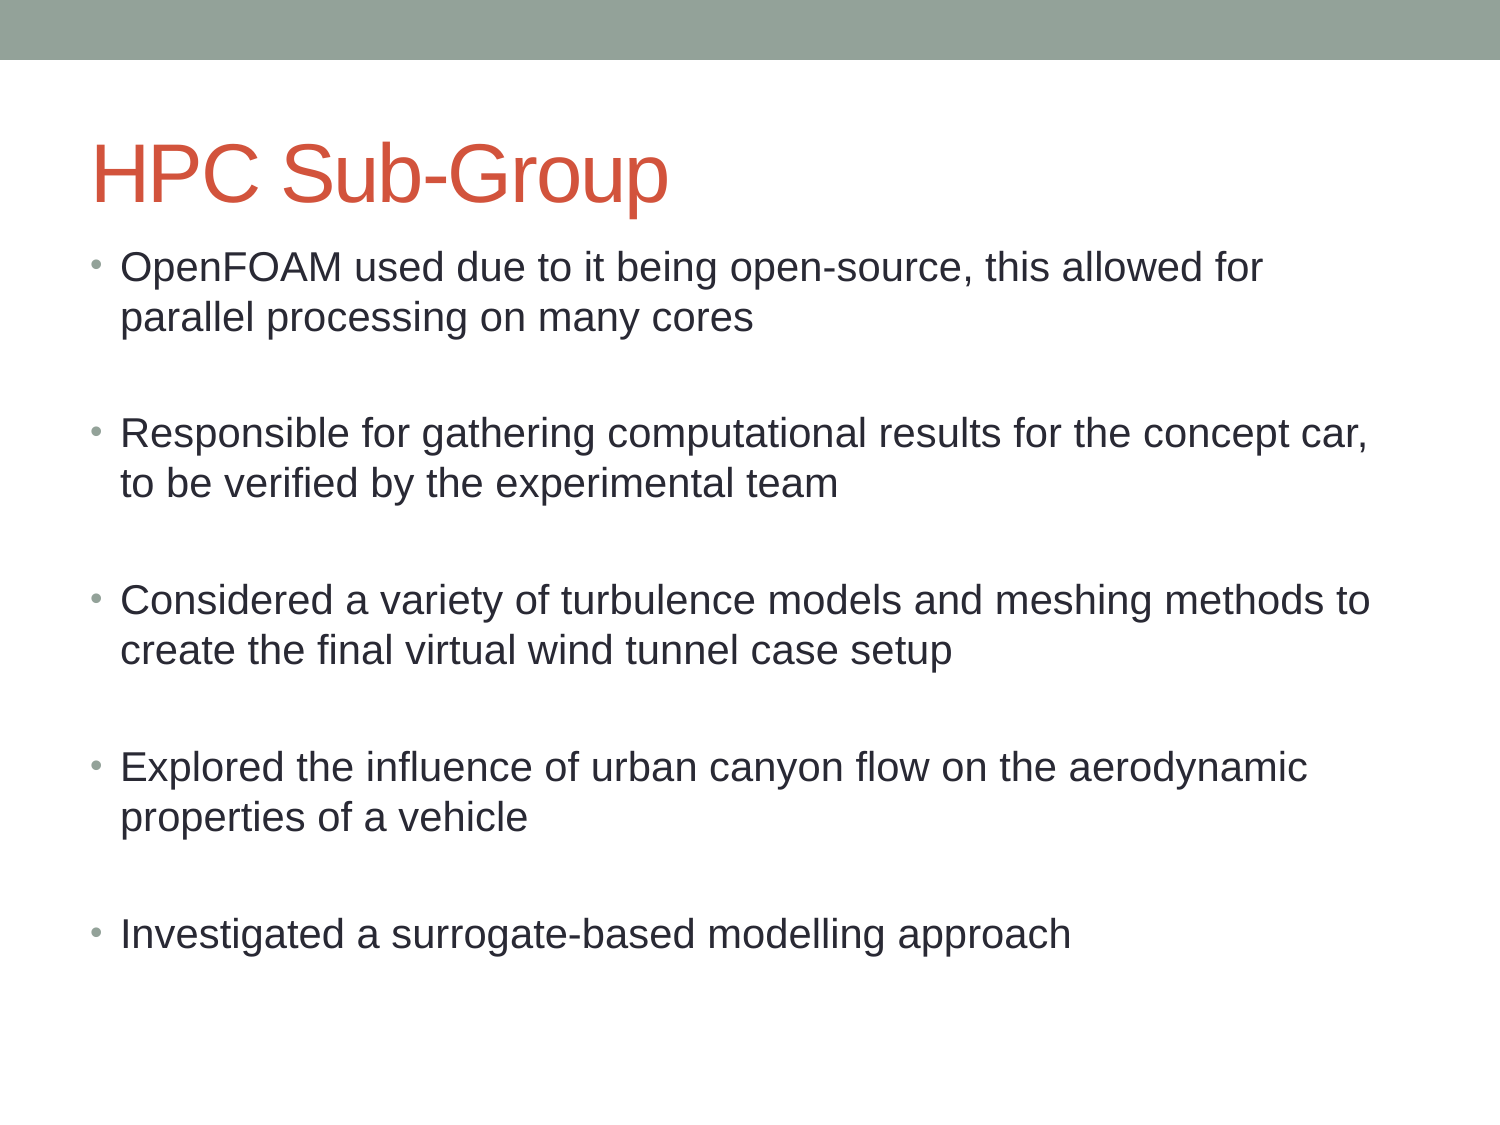

# HPC Sub-Group
OpenFOAM used due to it being open-source, this allowed for parallel processing on many cores

Responsible for gathering computational results for the concept car, to be verified by the experimental team

Considered a variety of turbulence models and meshing methods to create the final virtual wind tunnel case setup

Explored the influence of urban canyon flow on the aerodynamic properties of a vehicle

Investigated a surrogate-based modelling approach